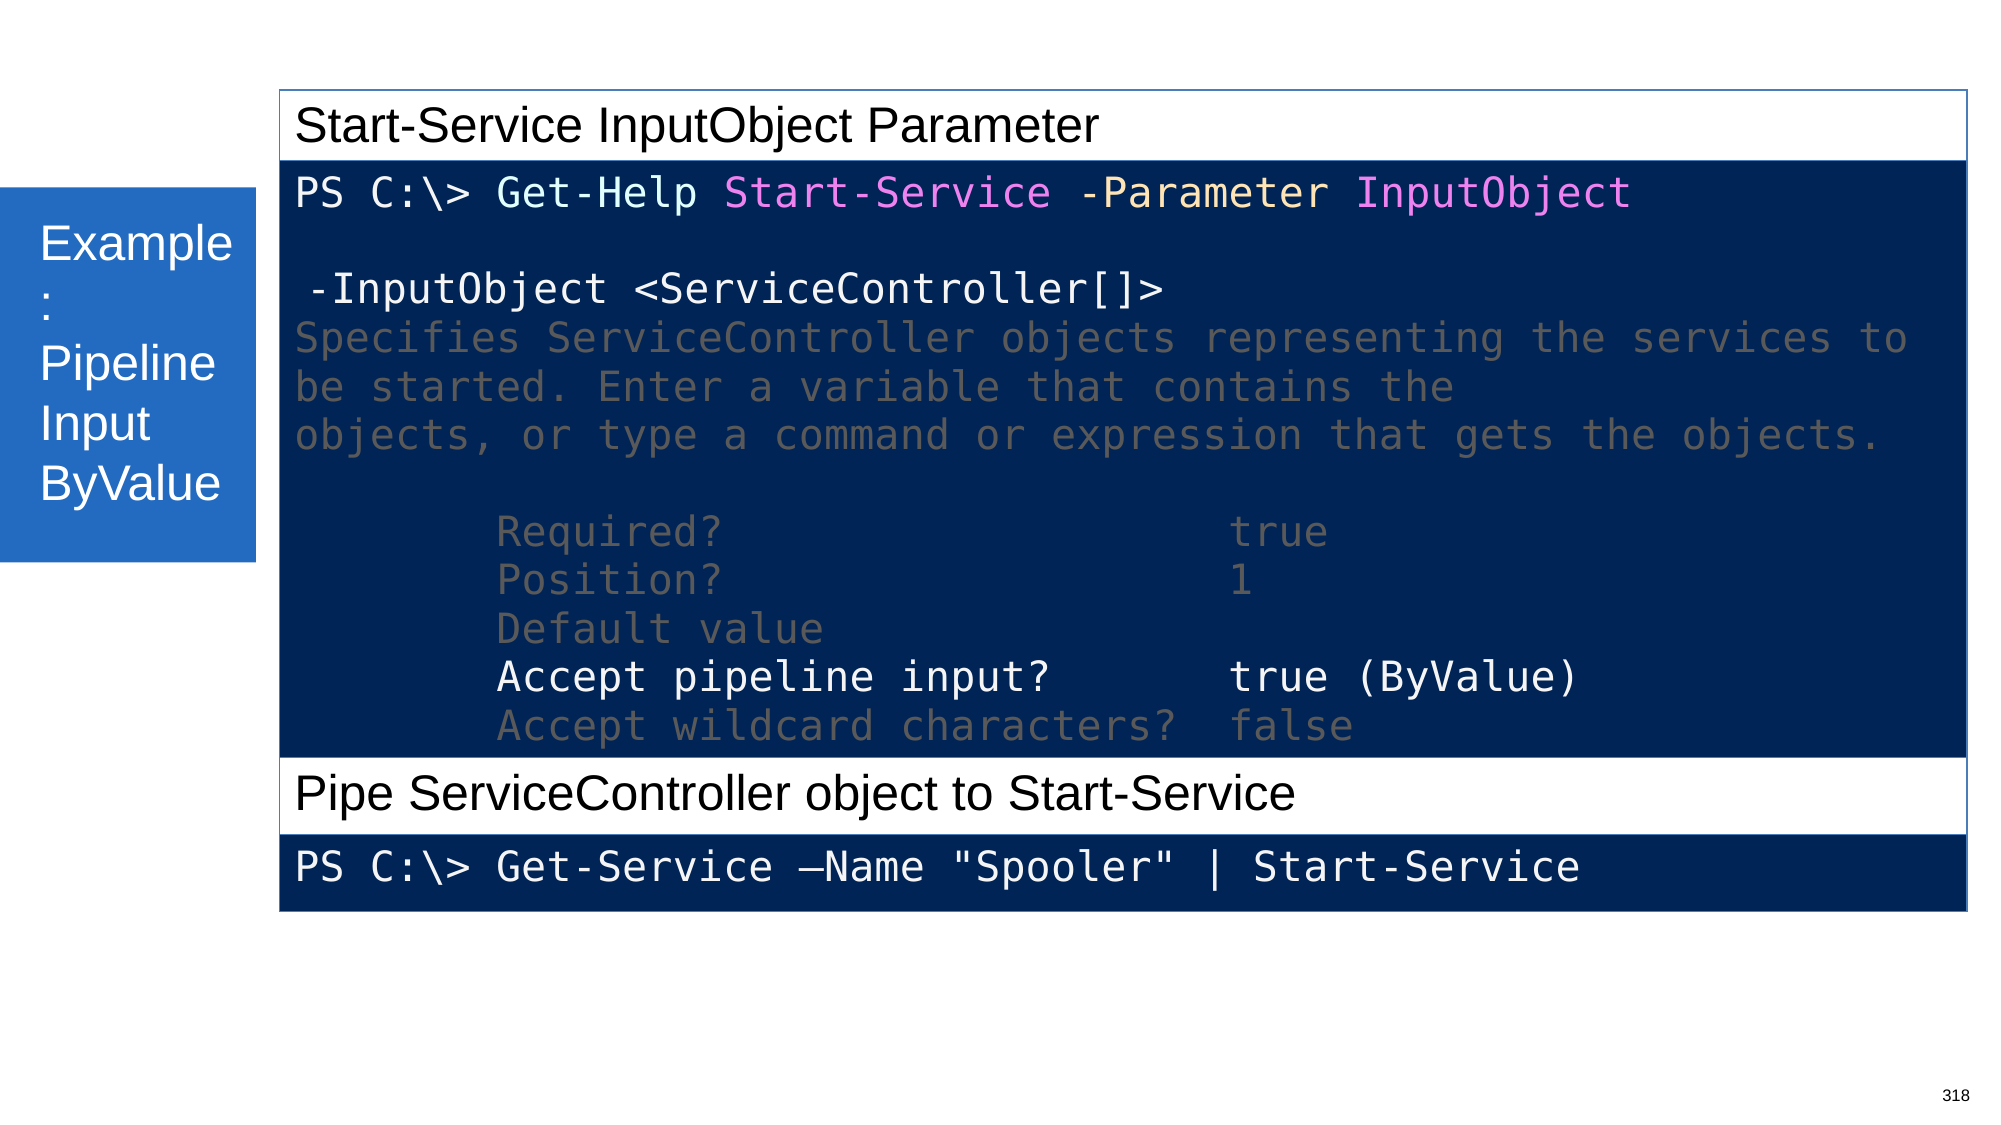

| Start-Service InputObject Parameter |
| --- |
| PS C:\> Get-Help Start-Service -Parameter InputObject -InputObject <ServiceController[]> Specifies ServiceController objects representing the services to be started. Enter a variable that contains the objects, or type a command or expression that gets the objects. Required? true Position? 1 Default value Accept pipeline input? true (ByValue) Accept wildcard characters? false |
| Pipe ServiceController object to Start-Service |
| PS C:\> Get-Service –Name "Spooler" | Start-Service |
Example:
Pipeline Input ByValue
318